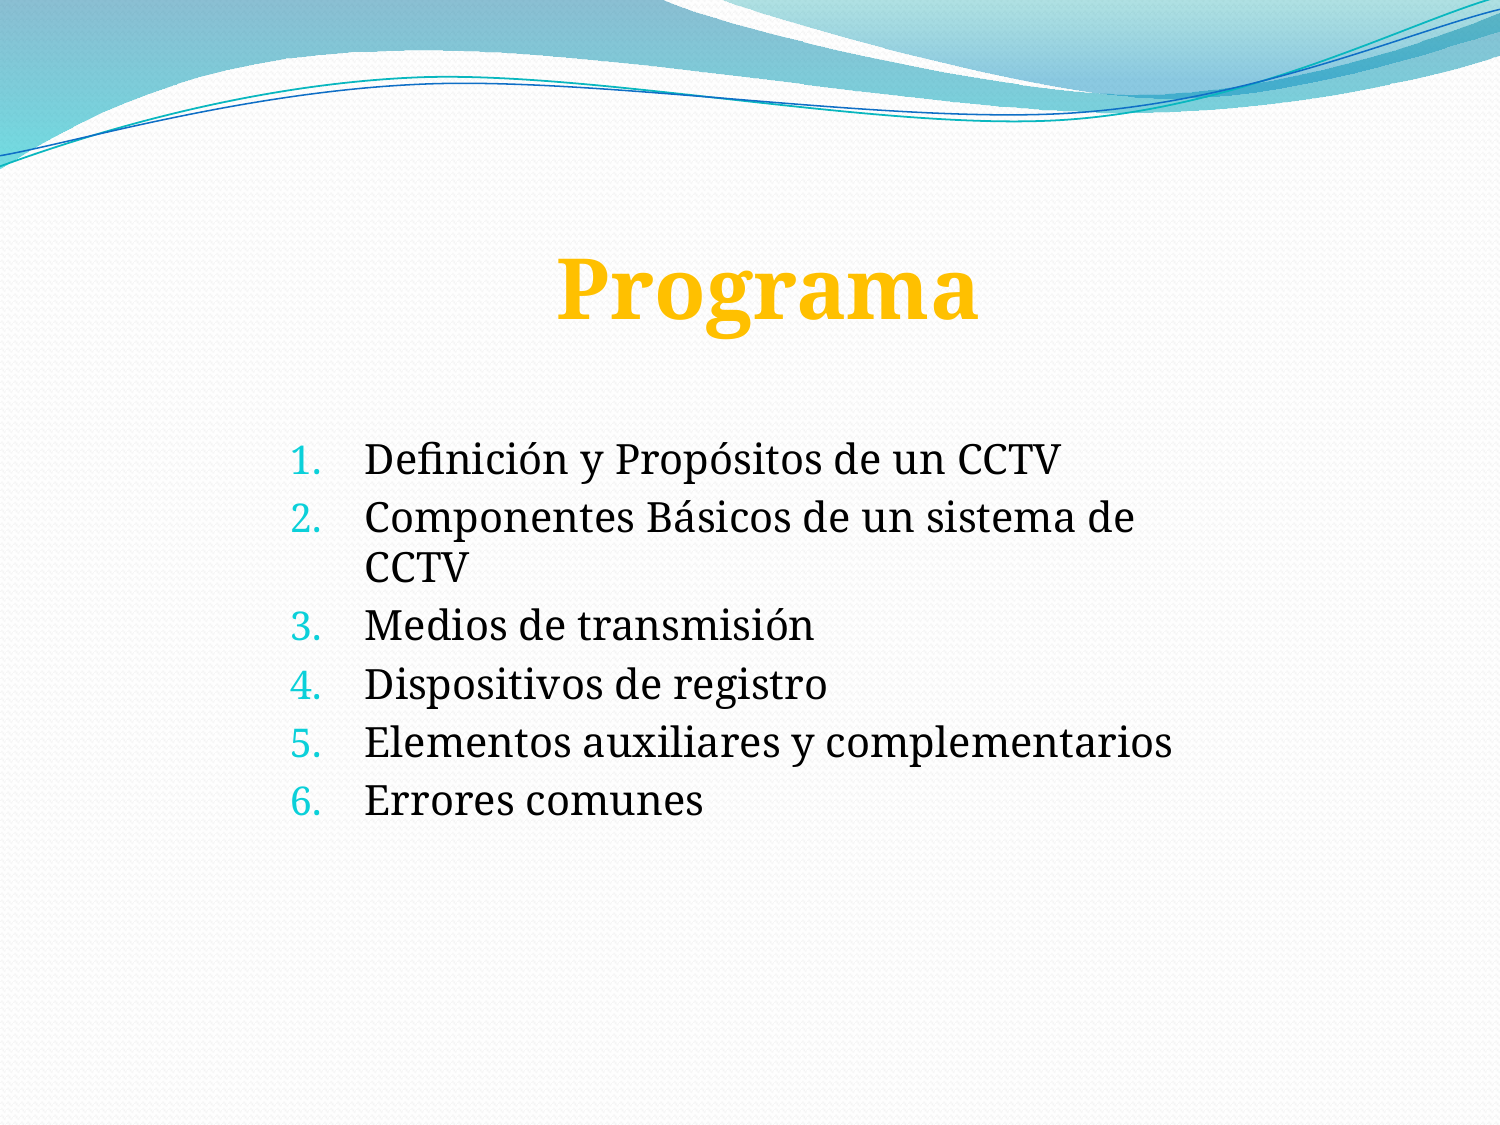

# Programa
Definición y Propósitos de un CCTV
Componentes Básicos de un sistema de CCTV
Medios de transmisión
Dispositivos de registro
Elementos auxiliares y complementarios
Errores comunes